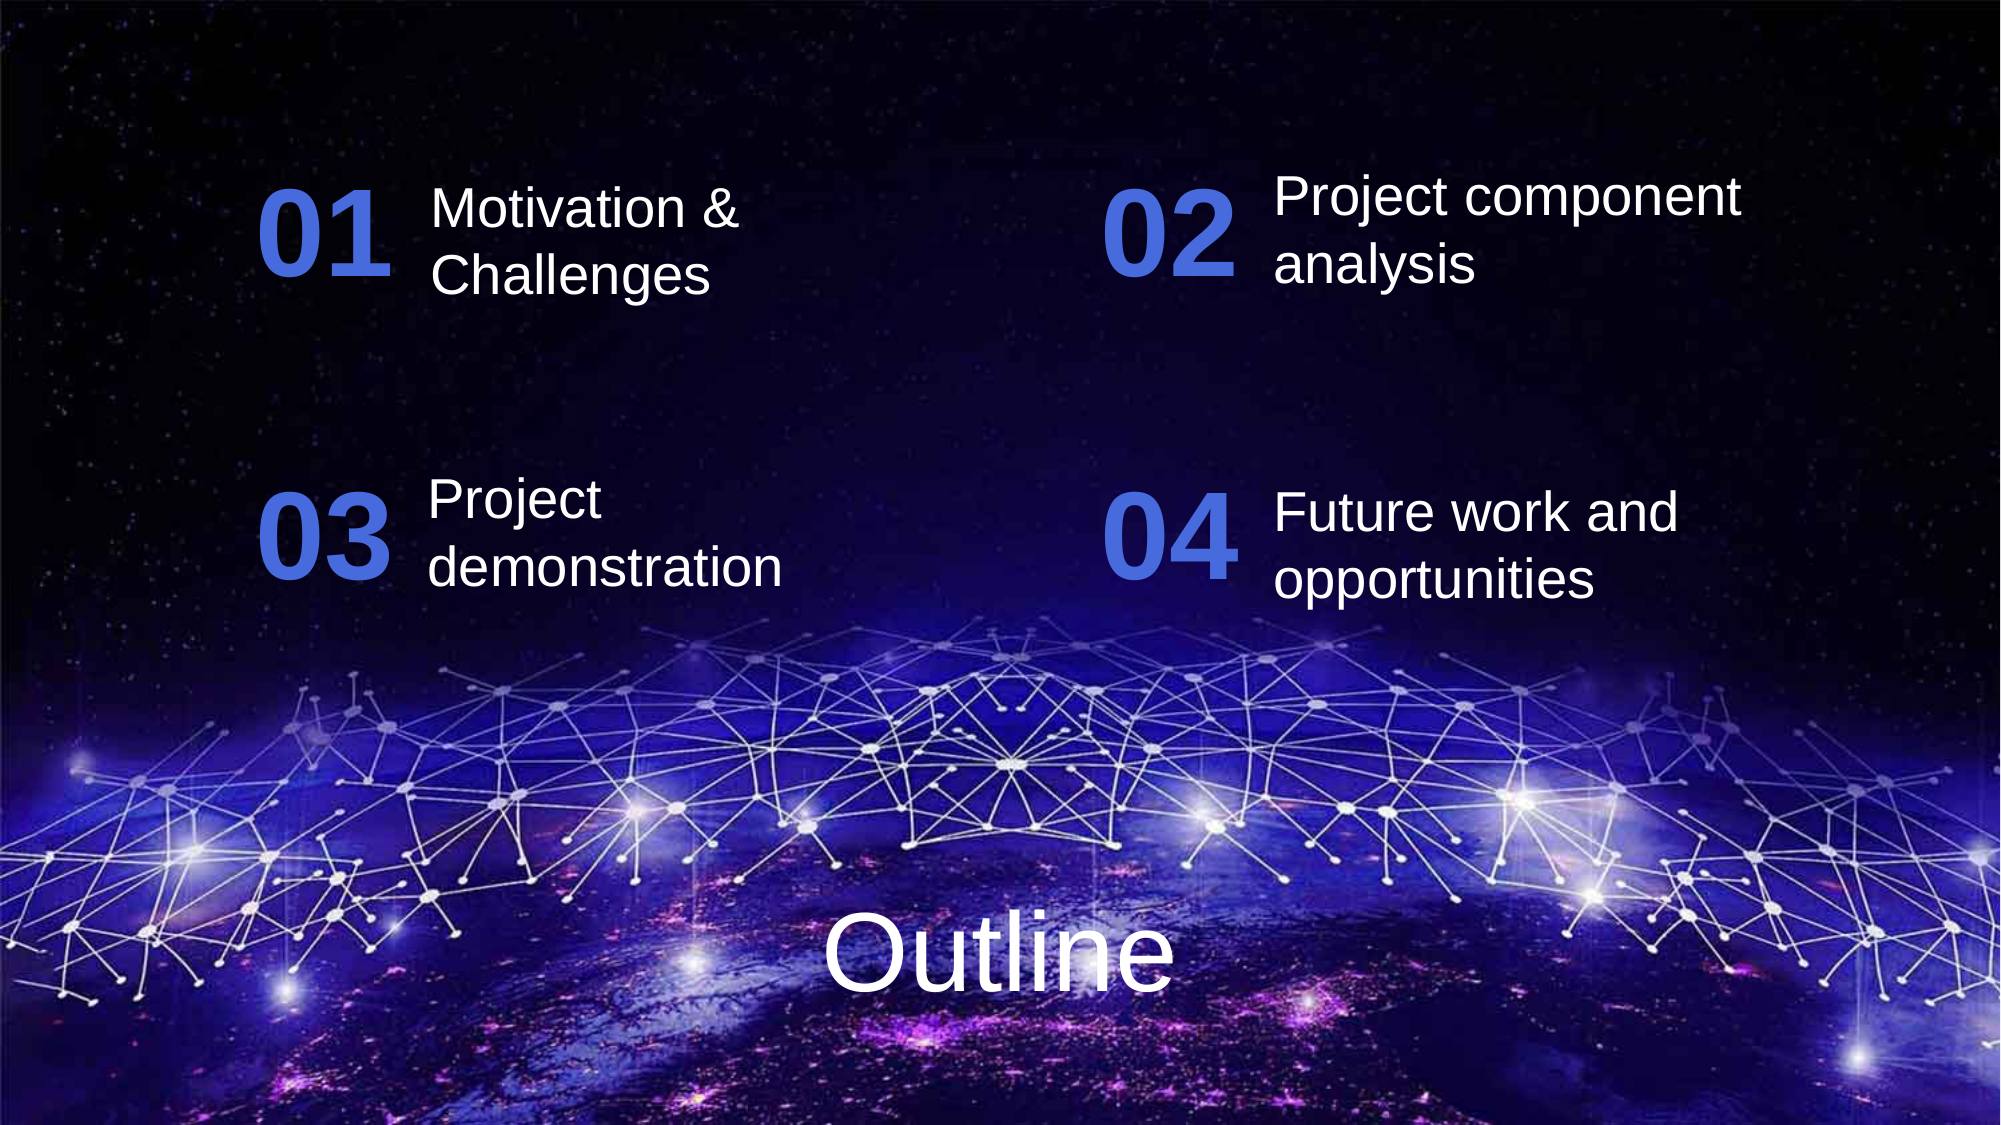

01
Motivation & Challenges

02
Project component analysis
03
Project demonstration
04
Future work and opportunities

Outline